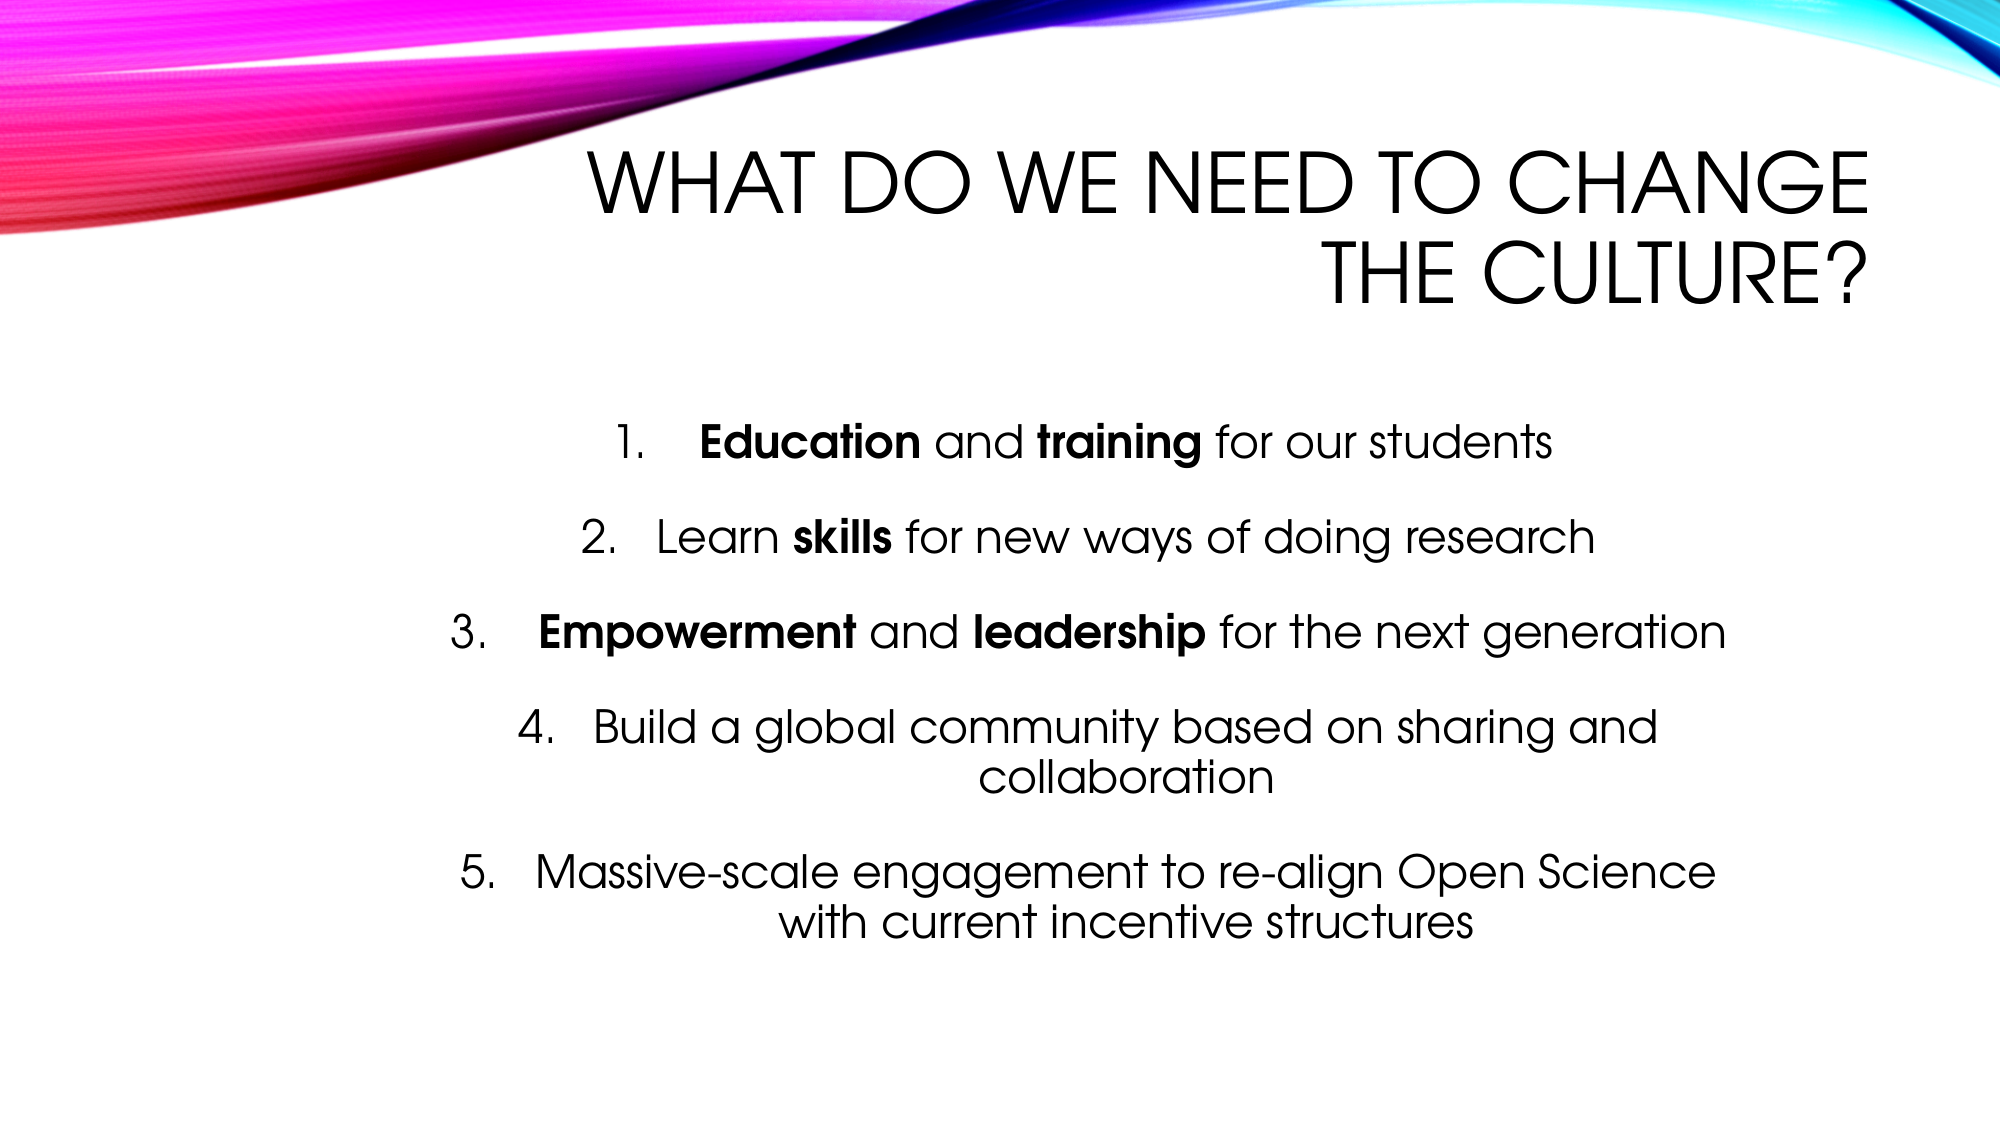

# What do we need to change the culture?
 Education and training for our students
Learn skills for new ways of doing research
 Empowerment and leadership for the next generation
Build a global community based on sharing and collaboration
Massive-scale engagement to re-align Open Science with current incentive structures